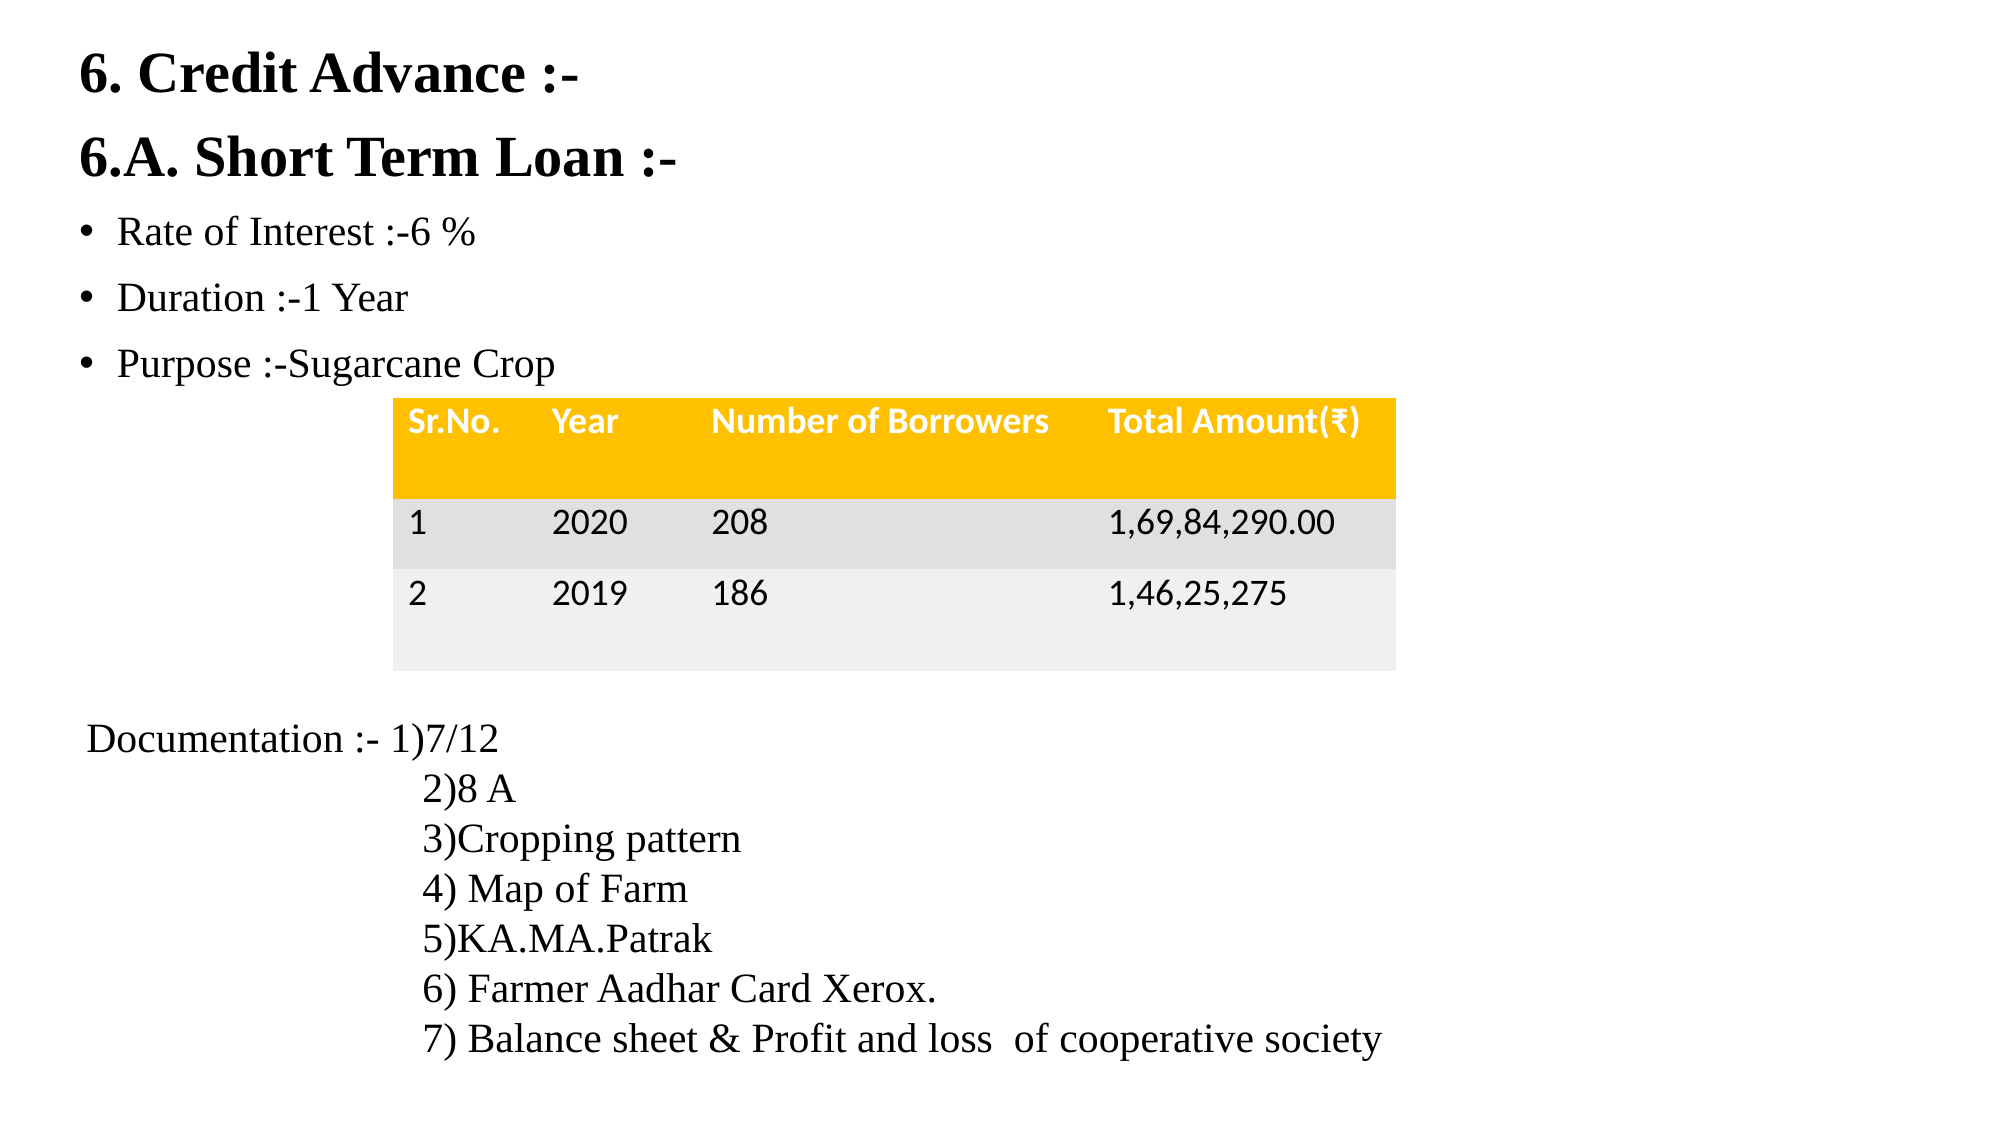

6. Credit Advance :-
6.A. Short Term Loan :-
Rate of Interest :-6 %
Duration :-1 Year
Purpose :-Sugarcane Crop

| Sr.No. | Year | Number of Borrowers | Total Amount(₹) |
| --- | --- | --- | --- |
| 1 | 2020 | 208 | 1,69,84,290.00 |
| 2 | 2019 | 186 | 1,46,25,275 |
Documentation :- 1)7/12
                                2)8 A
                                3)Cropping pattern
                                4) Map of Farm
                                5)KA.MA.Patrak
                                6) Farmer Aadhar Card Xerox.
                                7) Balance sheet & Profit and loss  of cooperative society